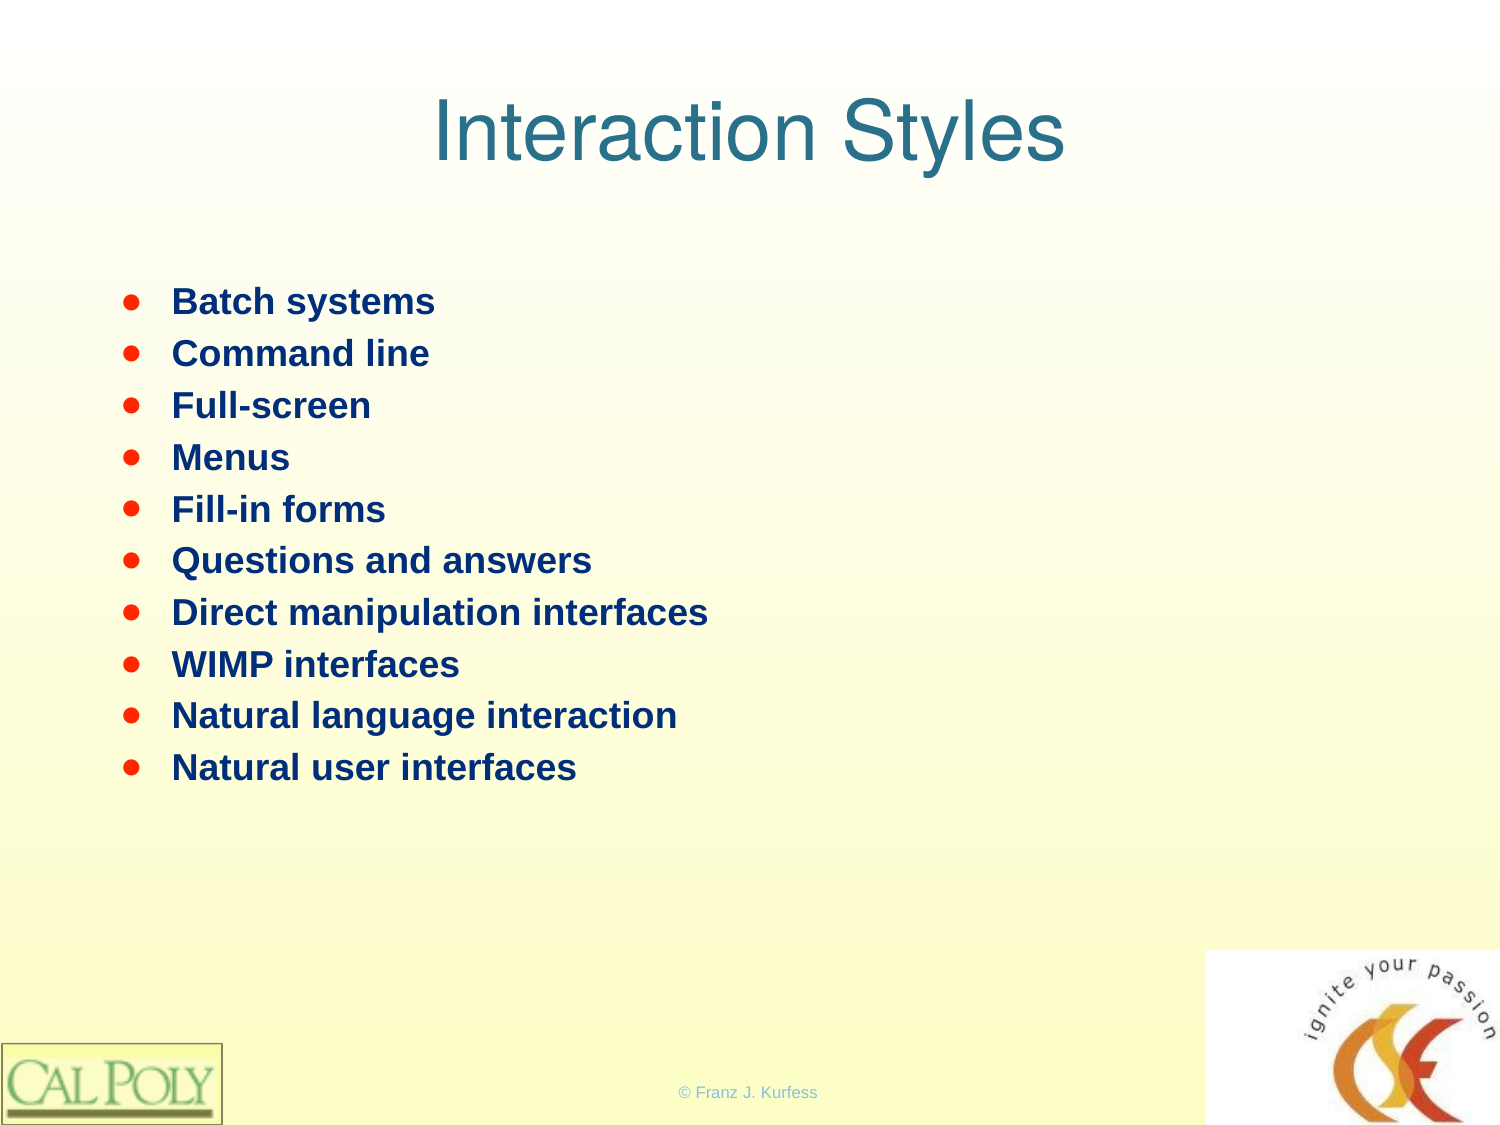

# Interaction Styles
Batch systems
Command line
Full-screen
Menus
Fill-in forms
Questions and answers
Direct manipulation interfaces
WIMP interfaces
Natural language interaction
Natural user interfaces